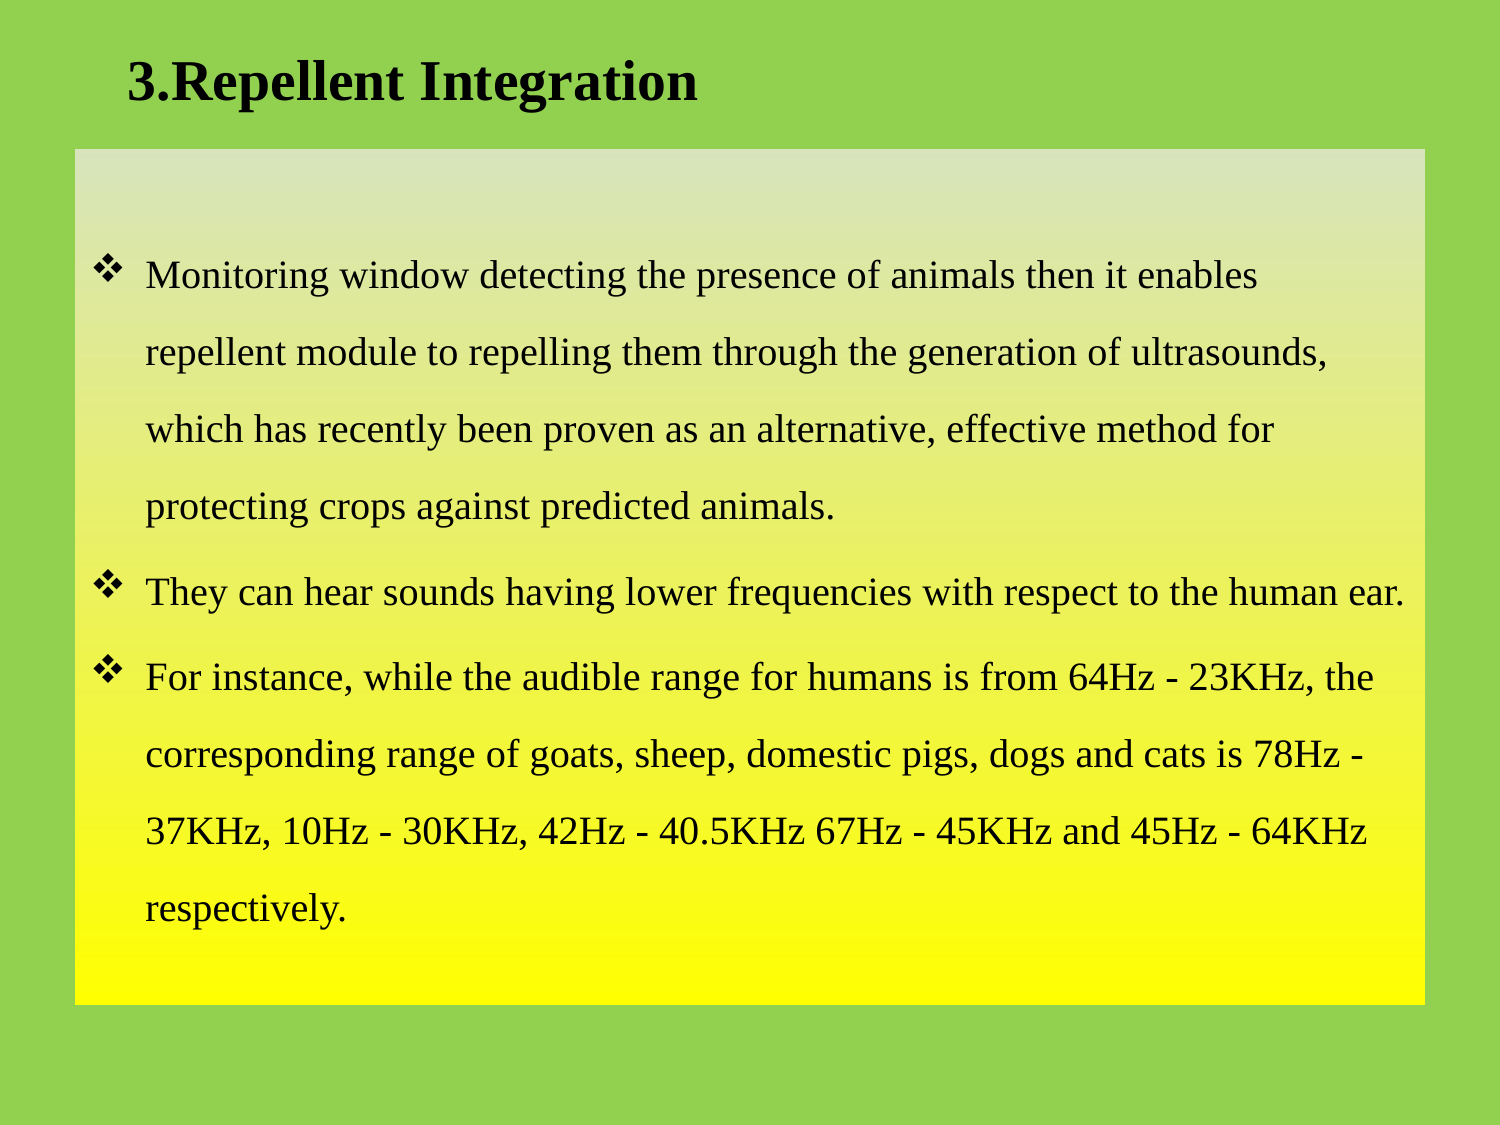

# 3.Repellent Integration

Monitoring window detecting the presence of animals then it enables repellent module to repelling them through the generation of ultrasounds, which has recently been proven as an alternative, effective method for protecting crops against predicted animals.
They can hear sounds having lower frequencies with respect to the human ear.
For instance, while the audible range for humans is from 64Hz - 23KHz, the corresponding range of goats, sheep, domestic pigs, dogs and cats is 78Hz - 37KHz, 10Hz - 30KHz, 42Hz - 40.5KHz 67Hz - 45KHz and 45Hz - 64KHz respectively.